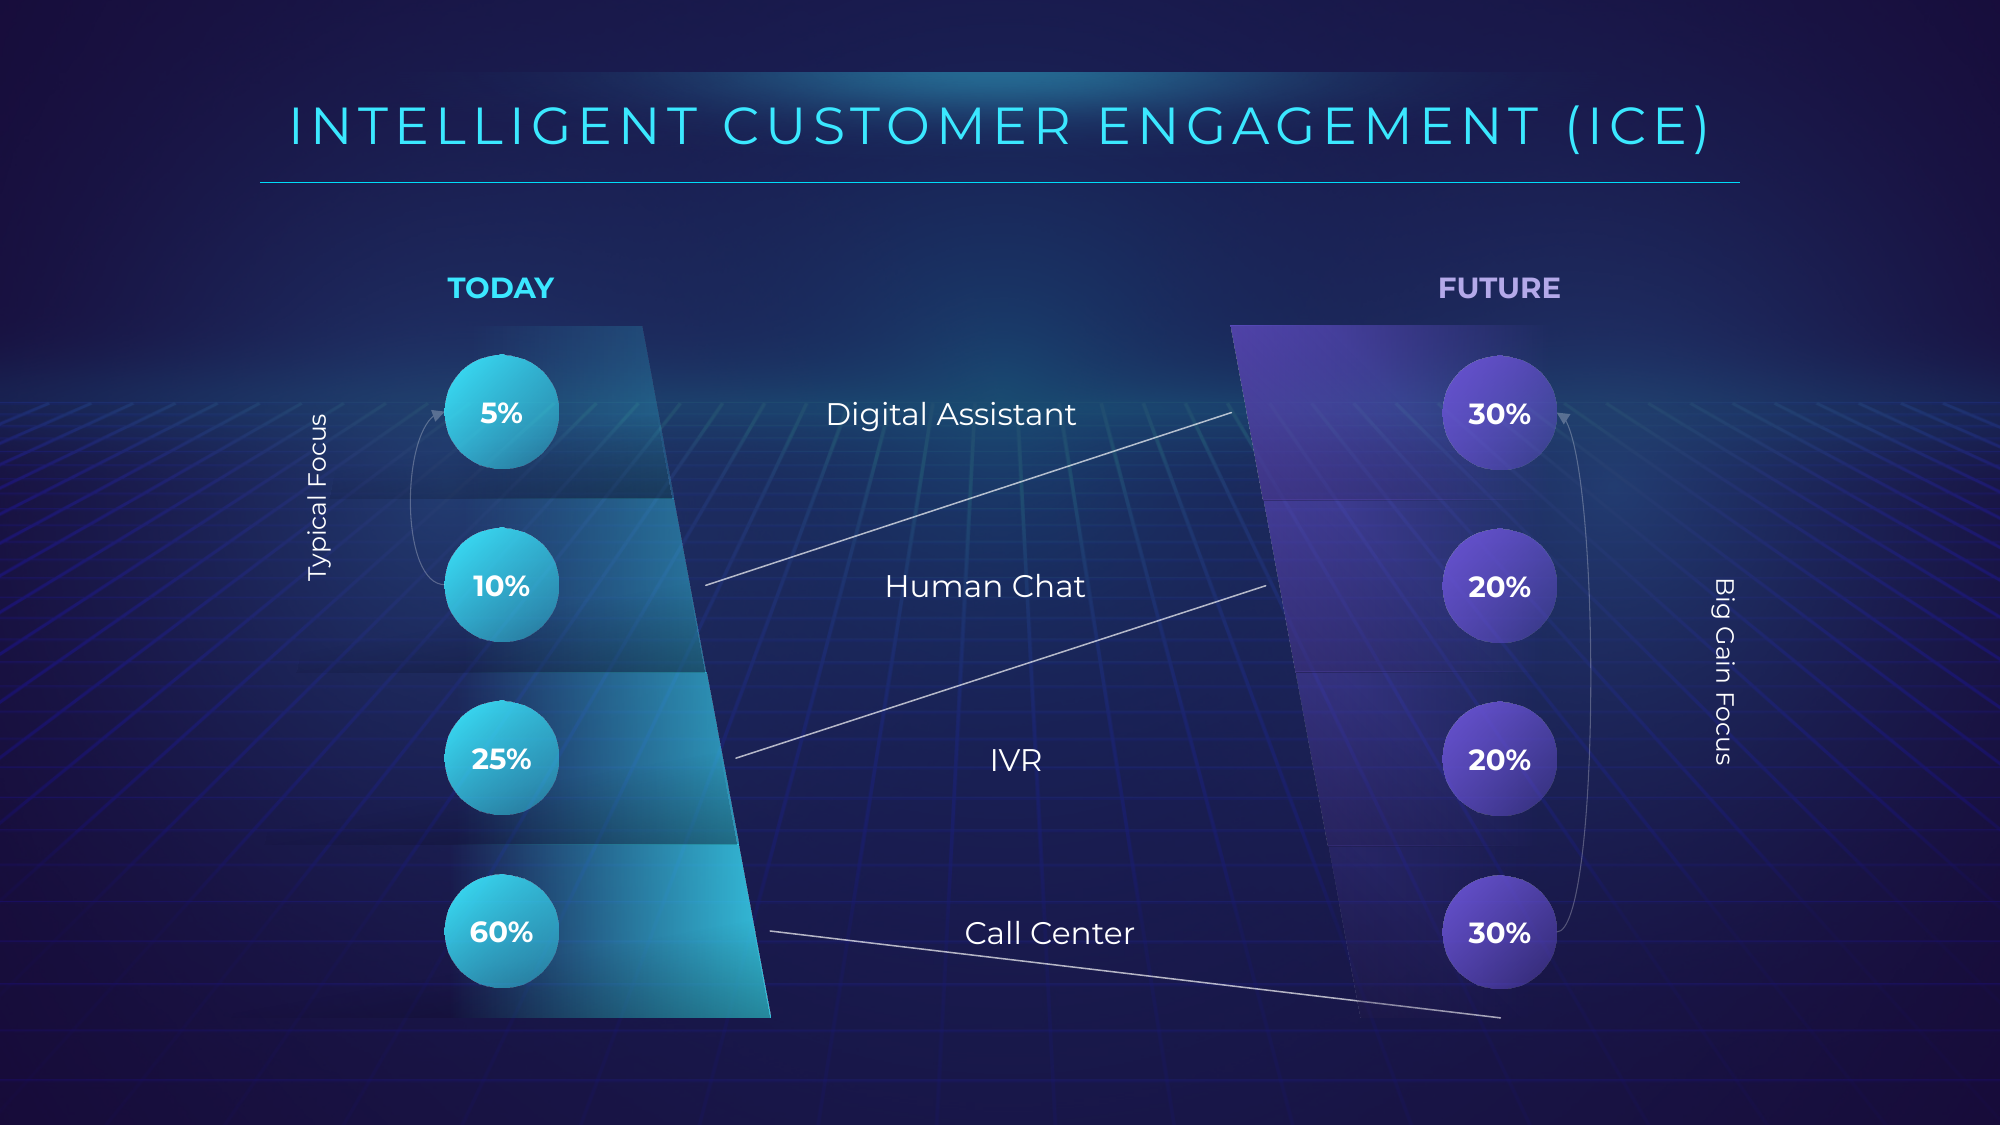

INTELLIGENT CUSTOMER ENGAGEMENT (ICE)
TODAY
FUTURE

5%
30%
Digital Assistant
Typical Focus

10%
20%
Human Chat
Big Gain Focus

25%
20%
IVR

60%
30%
Call Center